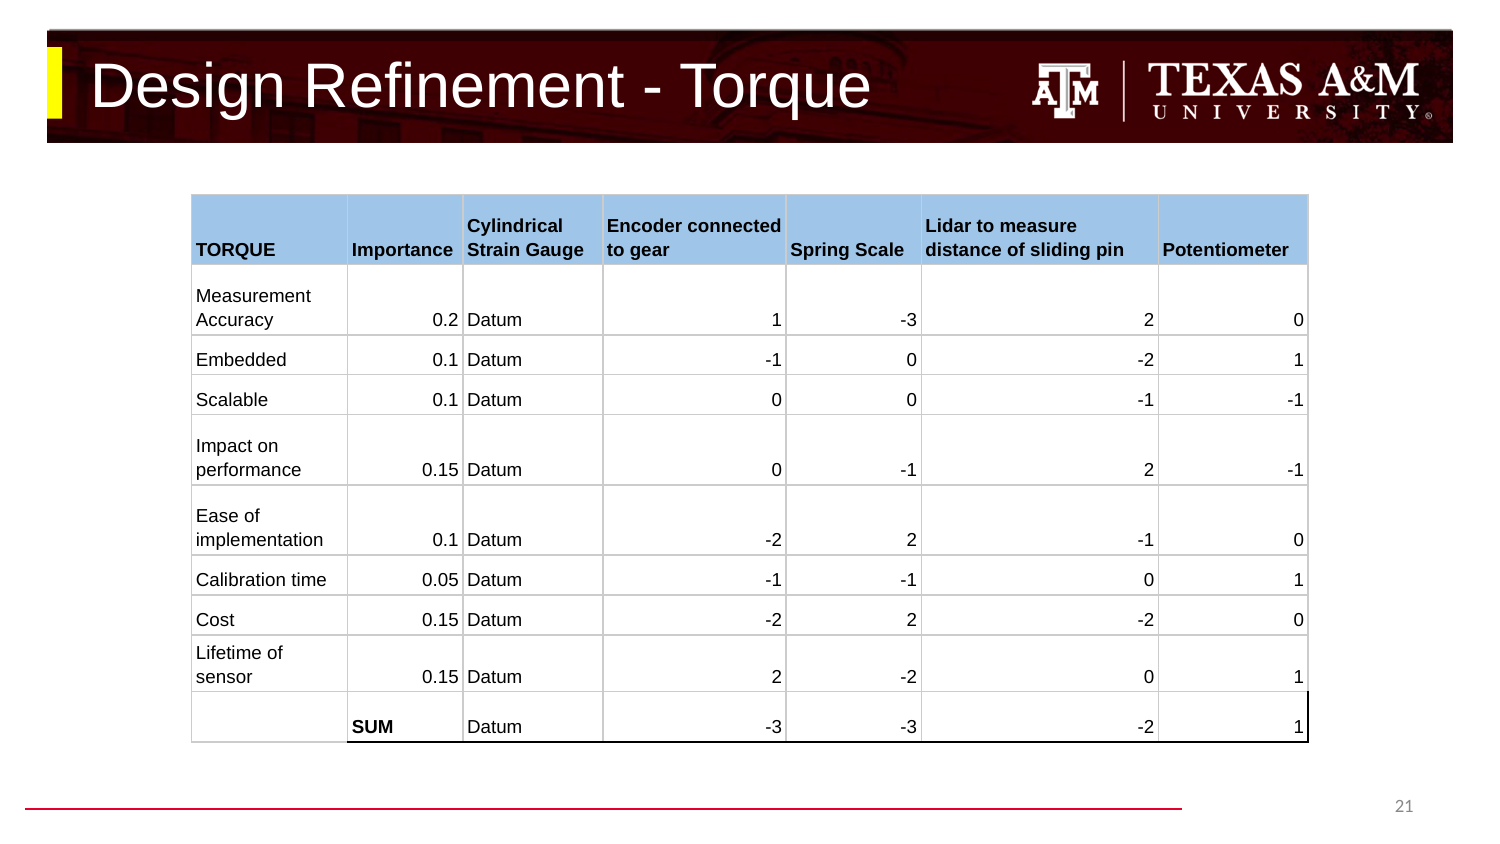

# Design Refinement - Torque
| TORQUE | Importance | Cylindrical Strain Gauge | Encoder connected to gear | Spring Scale | Lidar to measure distance of sliding pin | Potentiometer |
| --- | --- | --- | --- | --- | --- | --- |
| Measurement Accuracy | 0.2 | Datum | 1 | -3 | 2 | 0 |
| Embedded | 0.1 | Datum | -1 | 0 | -2 | 1 |
| Scalable | 0.1 | Datum | 0 | 0 | -1 | -1 |
| Impact on performance | 0.15 | Datum | 0 | -1 | 2 | -1 |
| Ease of implementation | 0.1 | Datum | -2 | 2 | -1 | 0 |
| Calibration time | 0.05 | Datum | -1 | -1 | 0 | 1 |
| Cost | 0.15 | Datum | -2 | 2 | -2 | 0 |
| Lifetime of sensor | 0.15 | Datum | 2 | -2 | 0 | 1 |
|  | SUM | Datum | -3 | -3 | -2 | 1 |
21